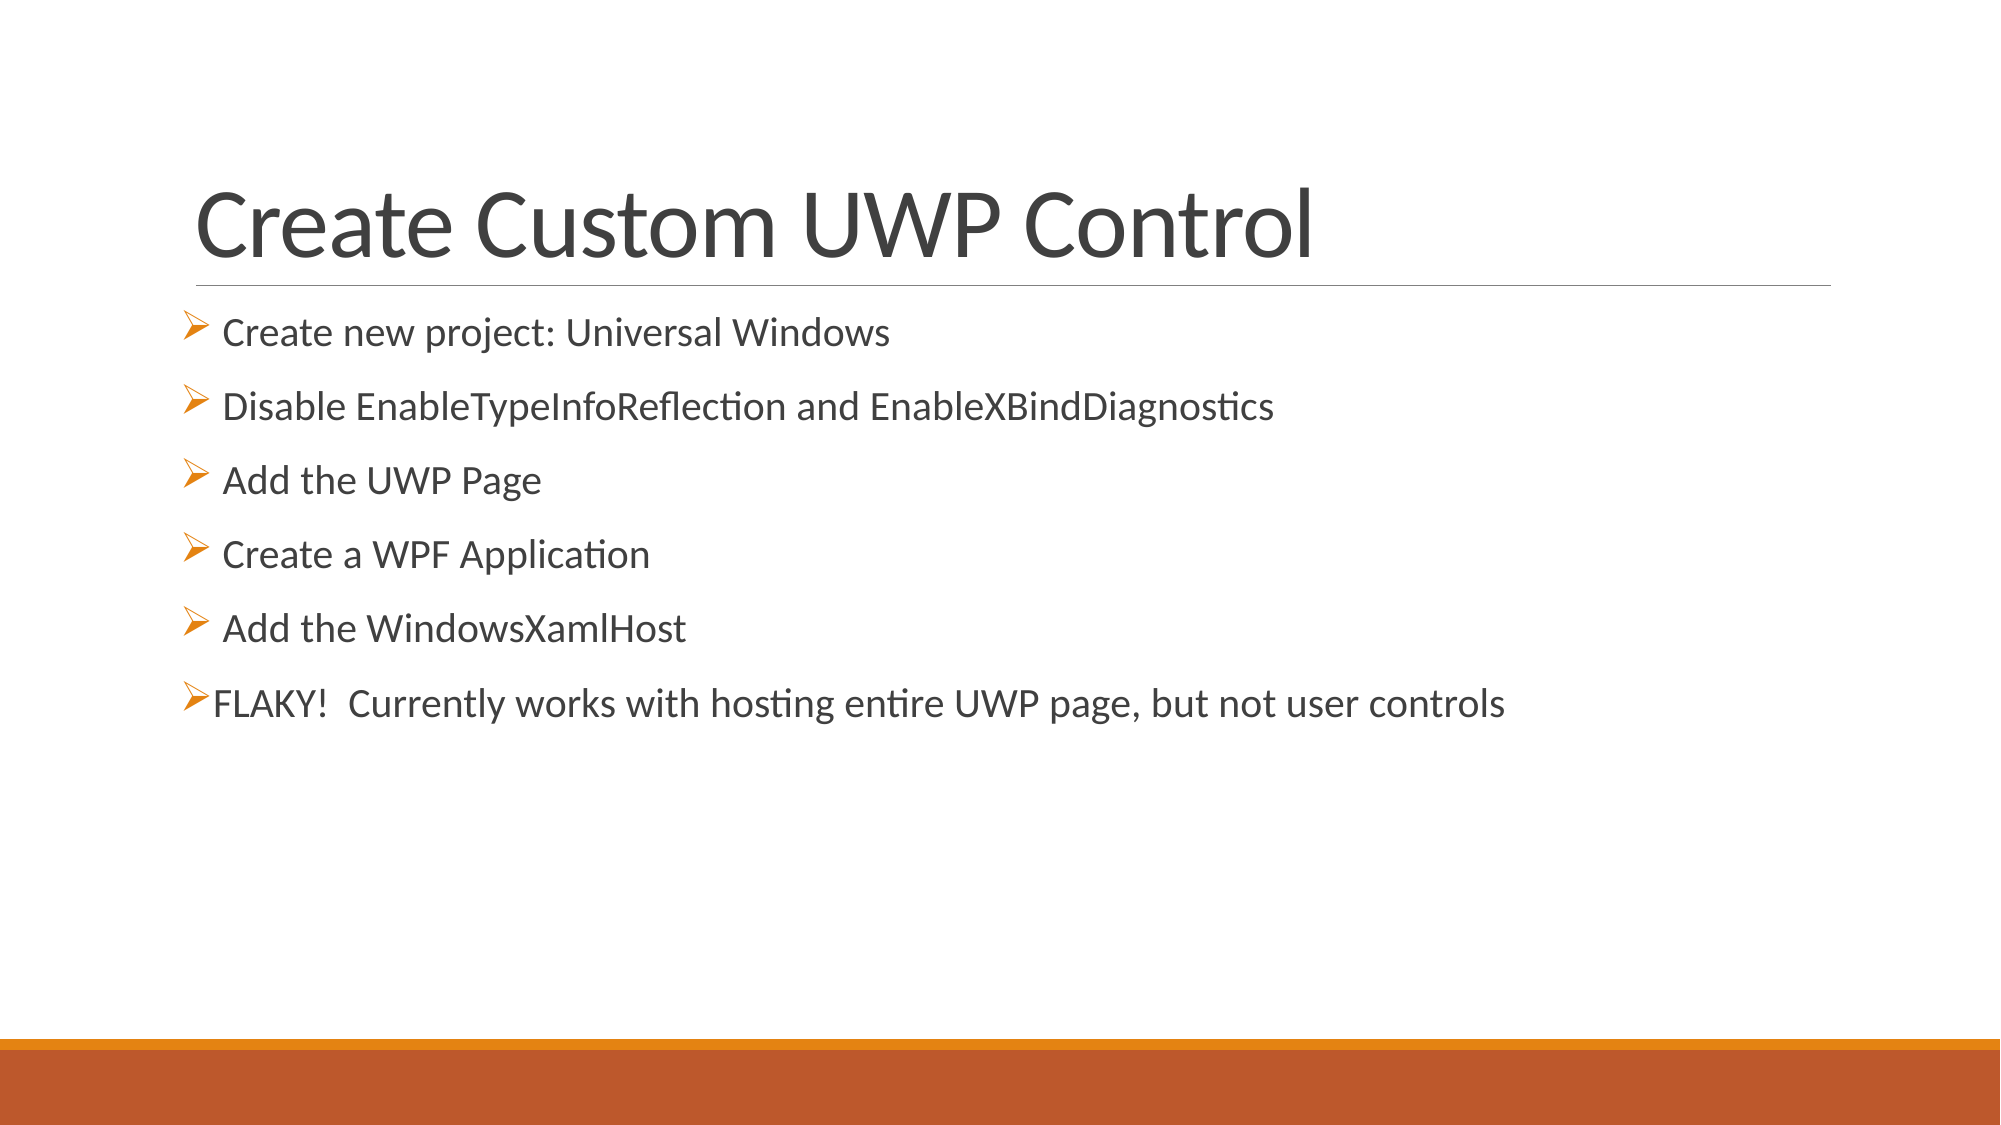

# Create Custom UWP Control
 Create new project: Universal Windows
 Disable EnableTypeInfoReflection and EnableXBindDiagnostics
 Add the UWP Page
 Create a WPF Application
 Add the WindowsXamlHost
FLAKY!  Currently works with hosting entire UWP page, but not user controls